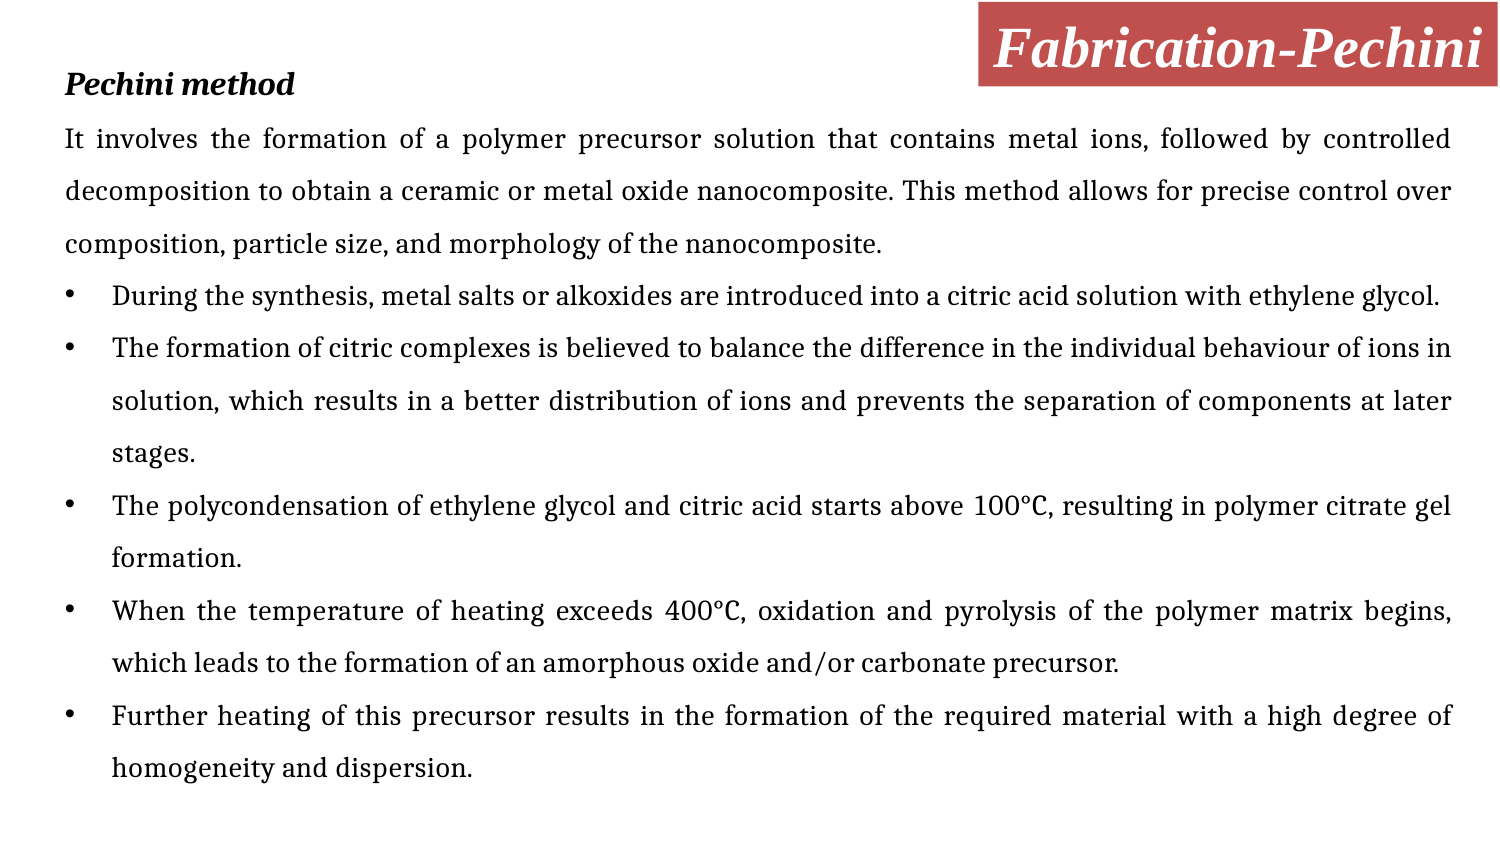

Fabrication-Pechini
Pechini method
It involves the formation of a polymer precursor solution that contains metal ions, followed by controlled decomposition to obtain a ceramic or metal oxide nanocomposite. This method allows for precise control over composition, particle size, and morphology of the nanocomposite.
During the synthesis, metal salts or alkoxides are introduced into a citric acid solution with ethylene glycol.
The formation of citric complexes is believed to balance the difference in the individual behaviour of ions in solution, which results in a better distribution of ions and prevents the separation of components at later stages.
The polycondensation of ethylene glycol and citric acid starts above 100°C, resulting in polymer citrate gel formation.
When the temperature of heating exceeds 400°C, oxidation and pyrolysis of the polymer matrix begins, which leads to the formation of an amorphous oxide and/or carbonate precursor.
Further heating of this precursor results in the formation of the required material with a high degree of homogeneity and dispersion.